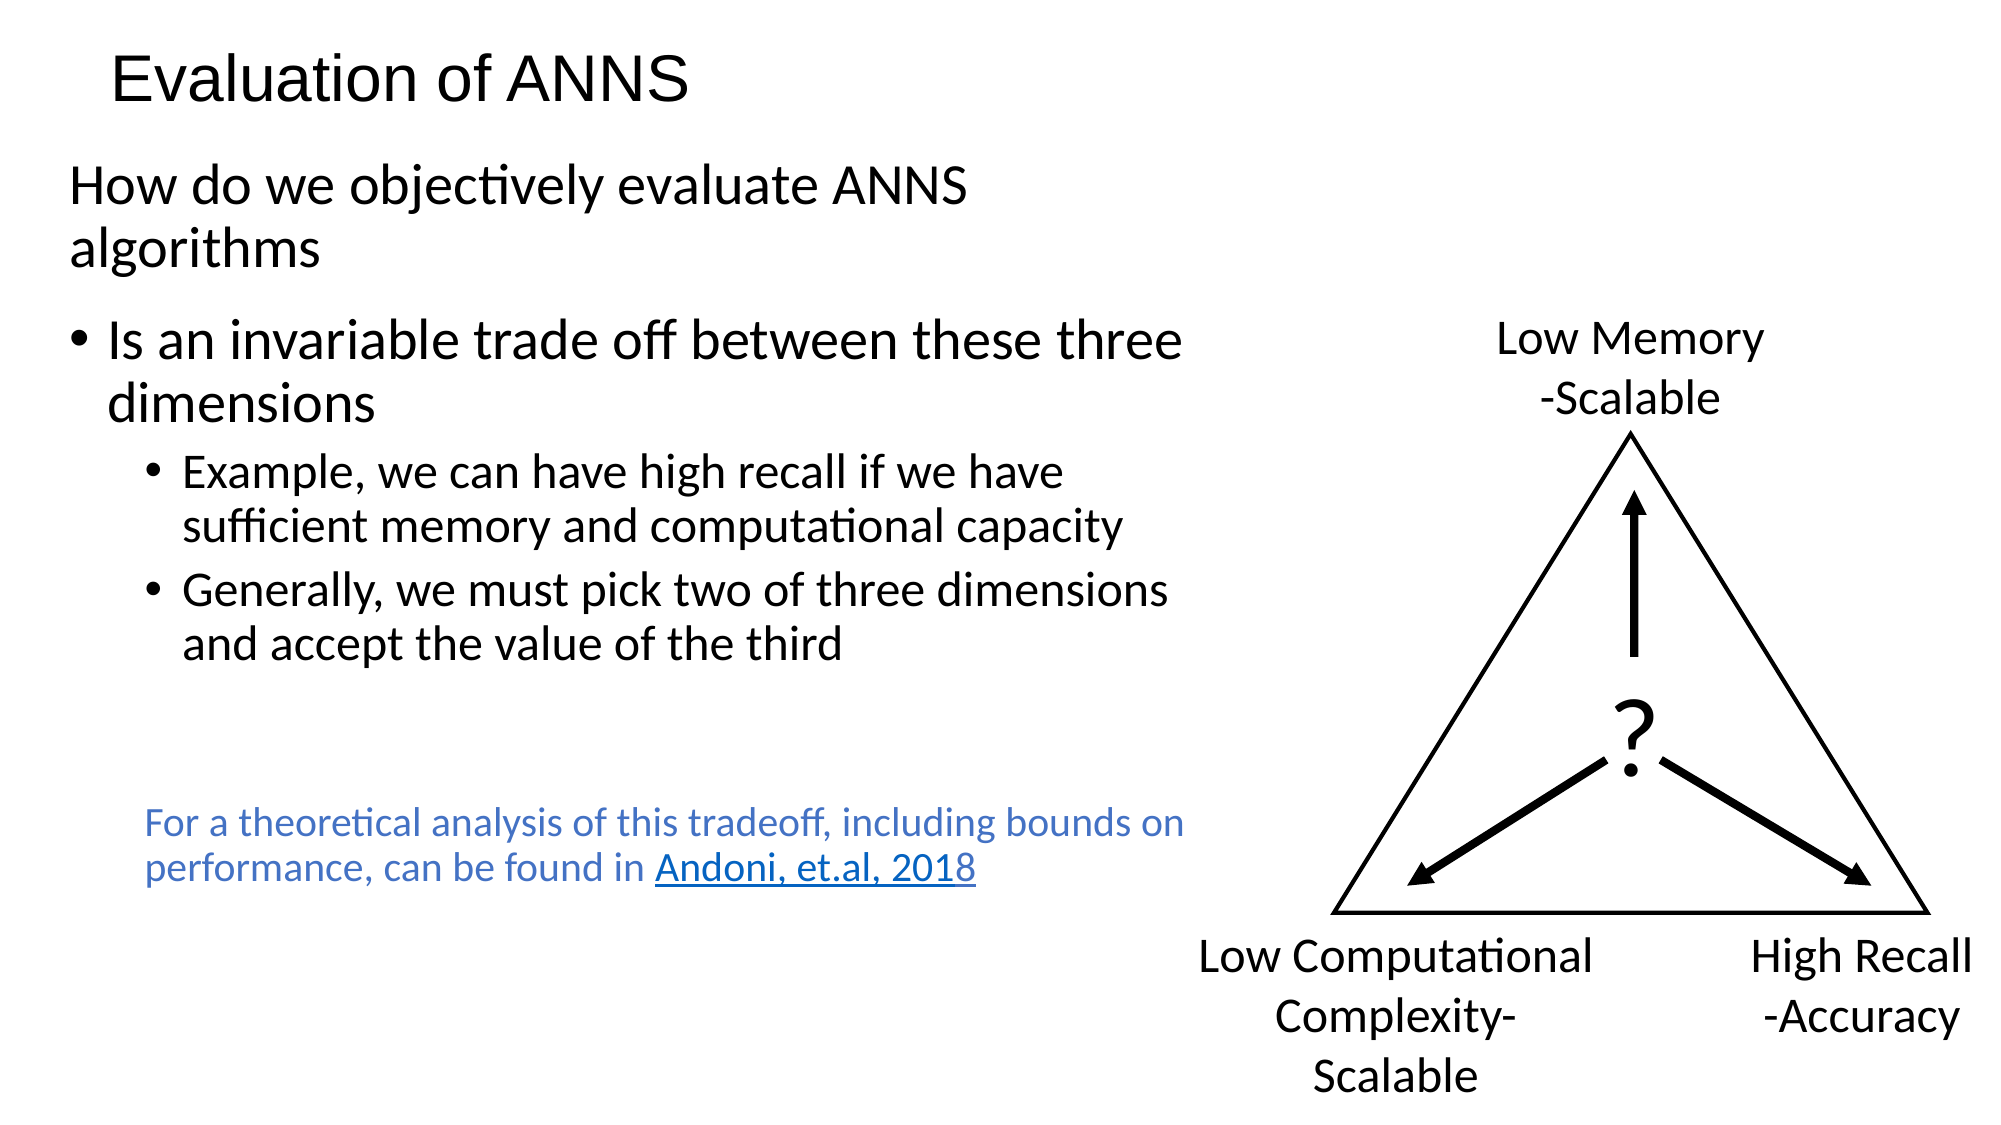

# Evaluation of ANNS
How do we objectively evaluate ANNS algorithms
Is an invariable trade off between these three dimensions
Example, we can have high recall if we have sufficient memory and computational capacity
Generally, we must pick two of three dimensions and accept the value of the third

For a theoretical analysis of this tradeoff, including bounds on performance, can be found in Andoni, et.al, 2018

Low Memory -Scalable

?
Low Computational Complexity-Scalable
High Recall -Accuracy